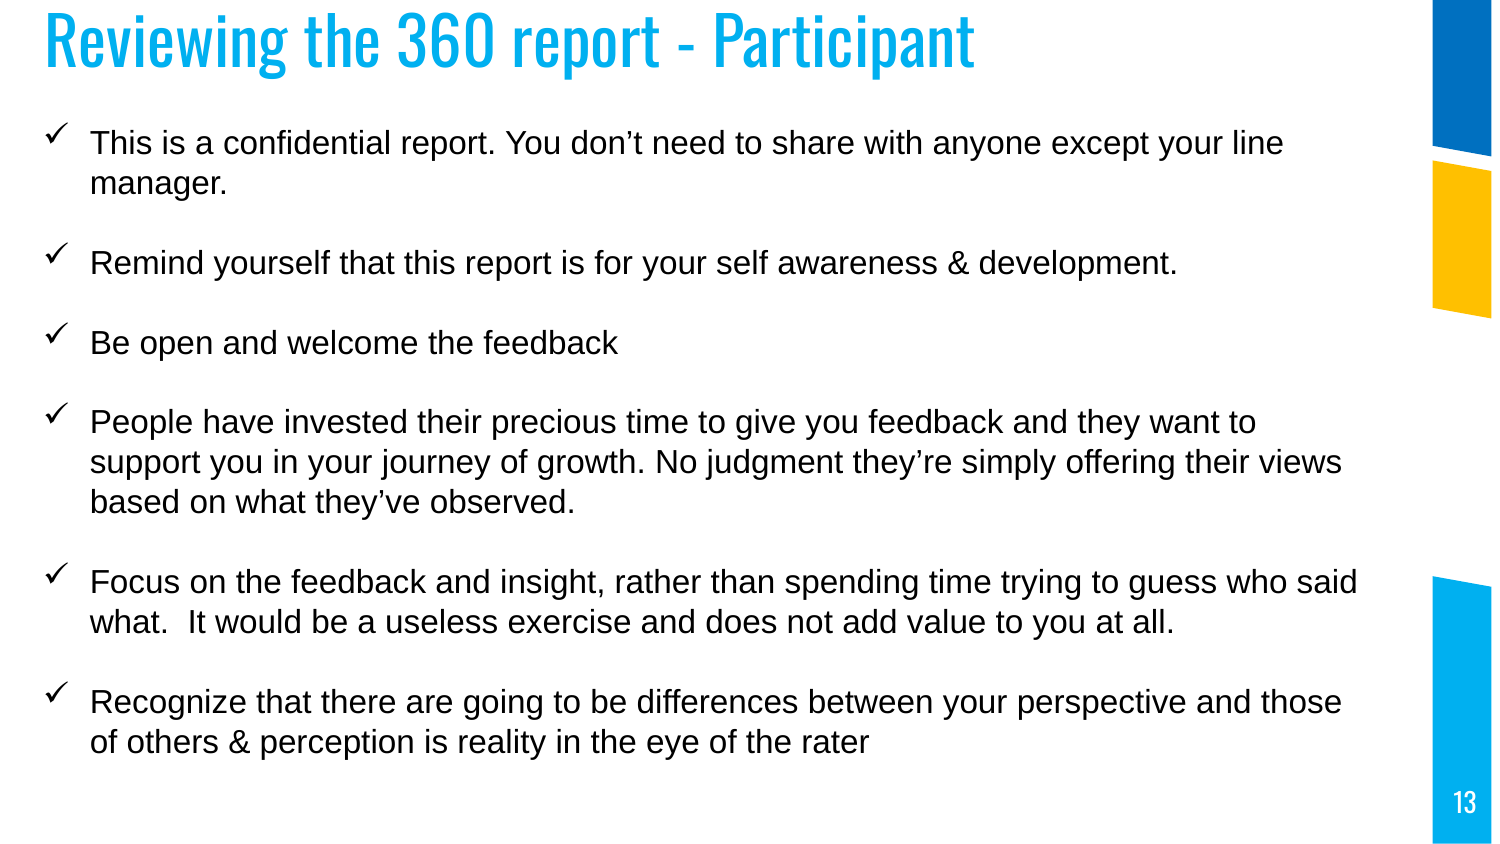

Reviewing the 360 report - Participant

This is a confidential report. You don’t need to share with anyone except your line manager.

Remind yourself that this report is for your self awareness & development.

Be open and welcome the feedback

People have invested their precious time to give you feedback and they want to support you in your journey of growth. No judgment they’re simply offering their views based on what they’ve observed.

Focus on the feedback and insight, rather than spending time trying to guess who said what.  It would be a useless exercise and does not add value to you at all.

Recognize that there are going to be differences between your perspective and those of others & perception is reality in the eye of the rater

13